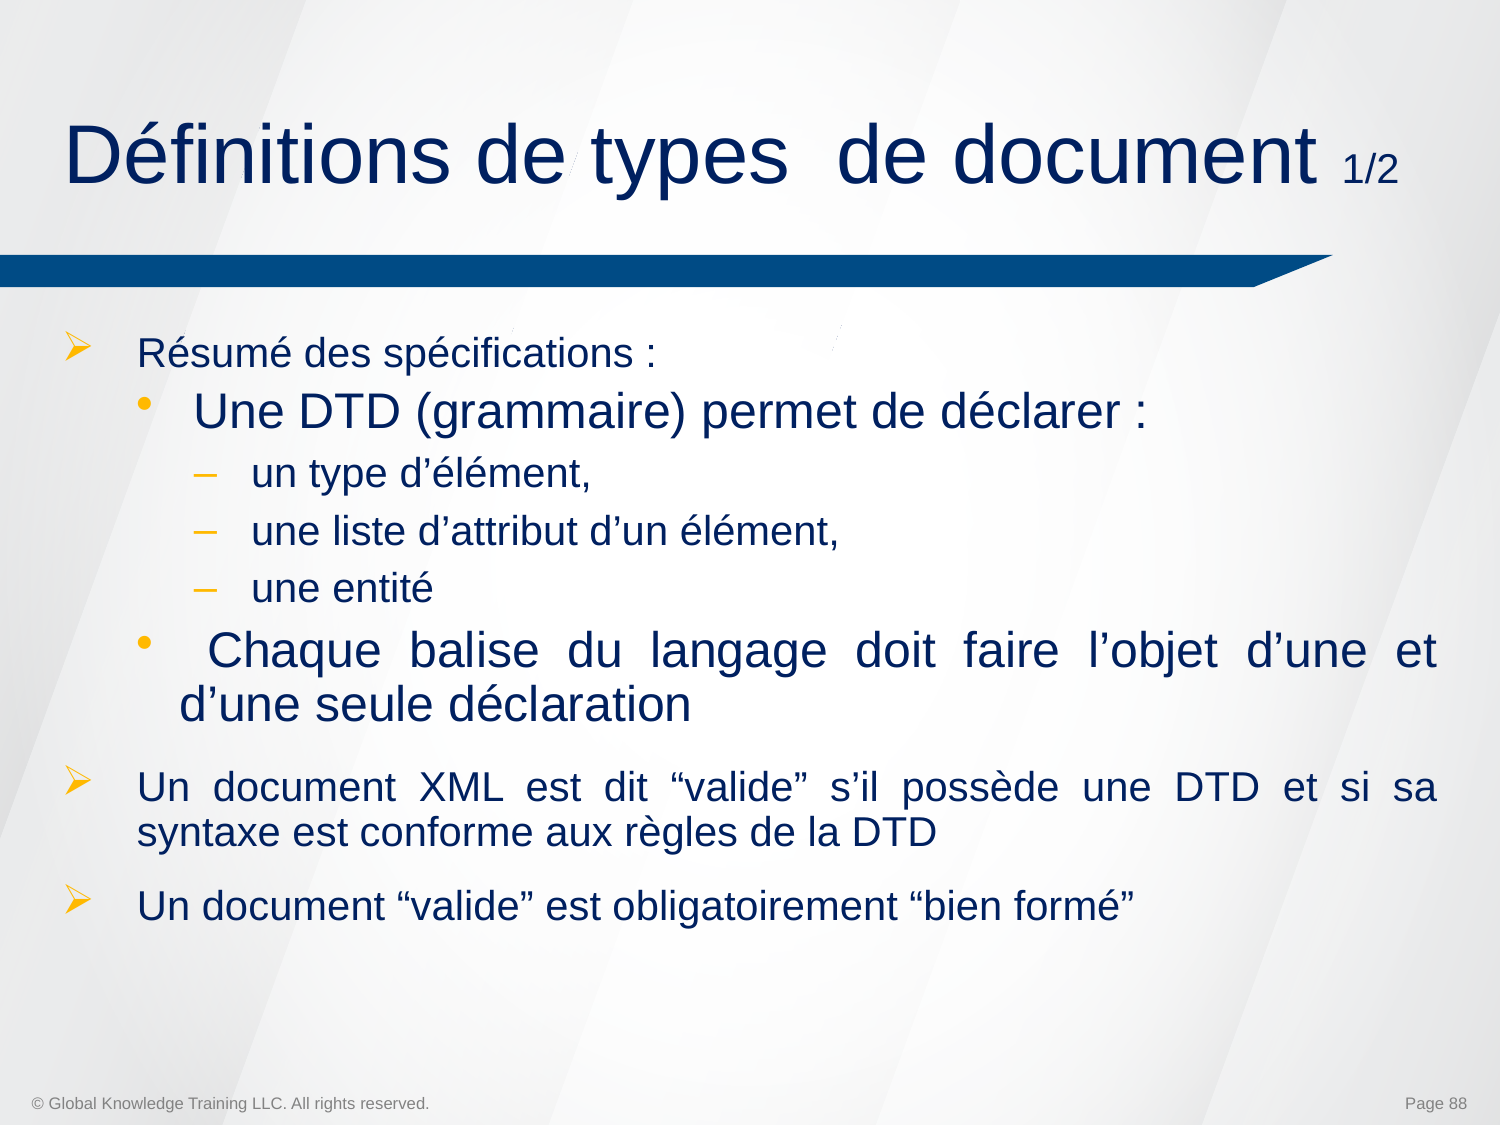

# Définitions de types  de document 1/2
Résumé des spécifications :
 Une DTD (grammaire) permet de déclarer :
 un type d’élément,
 une liste d’attribut d’un élément,
 une entité
 Chaque balise du langage doit faire l’objet d’une et d’une seule déclaration
Un document XML est dit “valide” s’il possède une DTD et si sa syntaxe est conforme aux règles de la DTD
Un document “valide” est obligatoirement “bien formé”